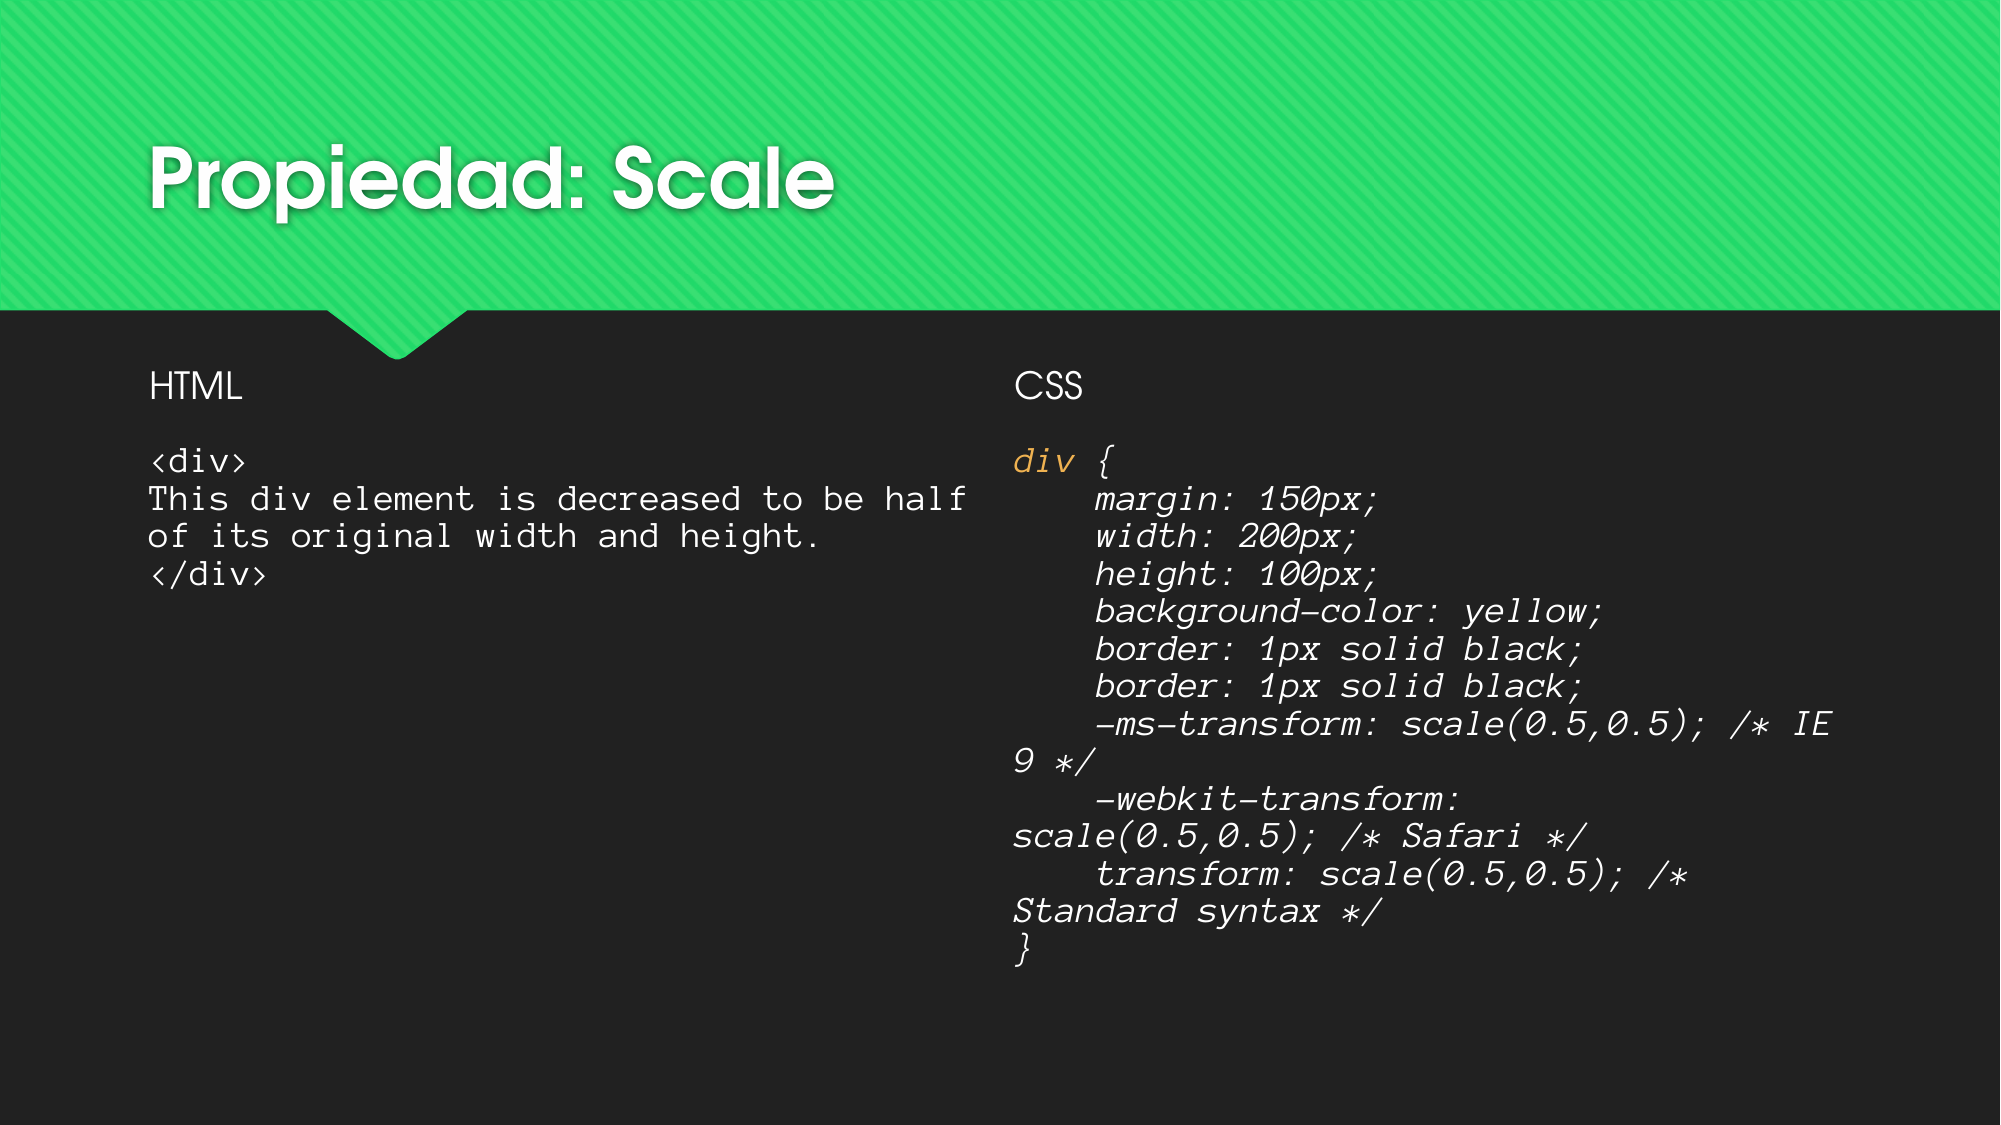

# Propiedad: Scale
| HTML <div> This div element is decreased to be half of its original width and height. </div> | CSS div { margin: 150px; width: 200px; height: 100px; background-color: yellow; border: 1px solid black; border: 1px solid black; -ms-transform: scale(0.5,0.5); /\* IE 9 \*/ -webkit-transform: scale(0.5,0.5); /\* Safari \*/ transform: scale(0.5,0.5); /\* Standard syntax \*/ } |
| --- | --- |